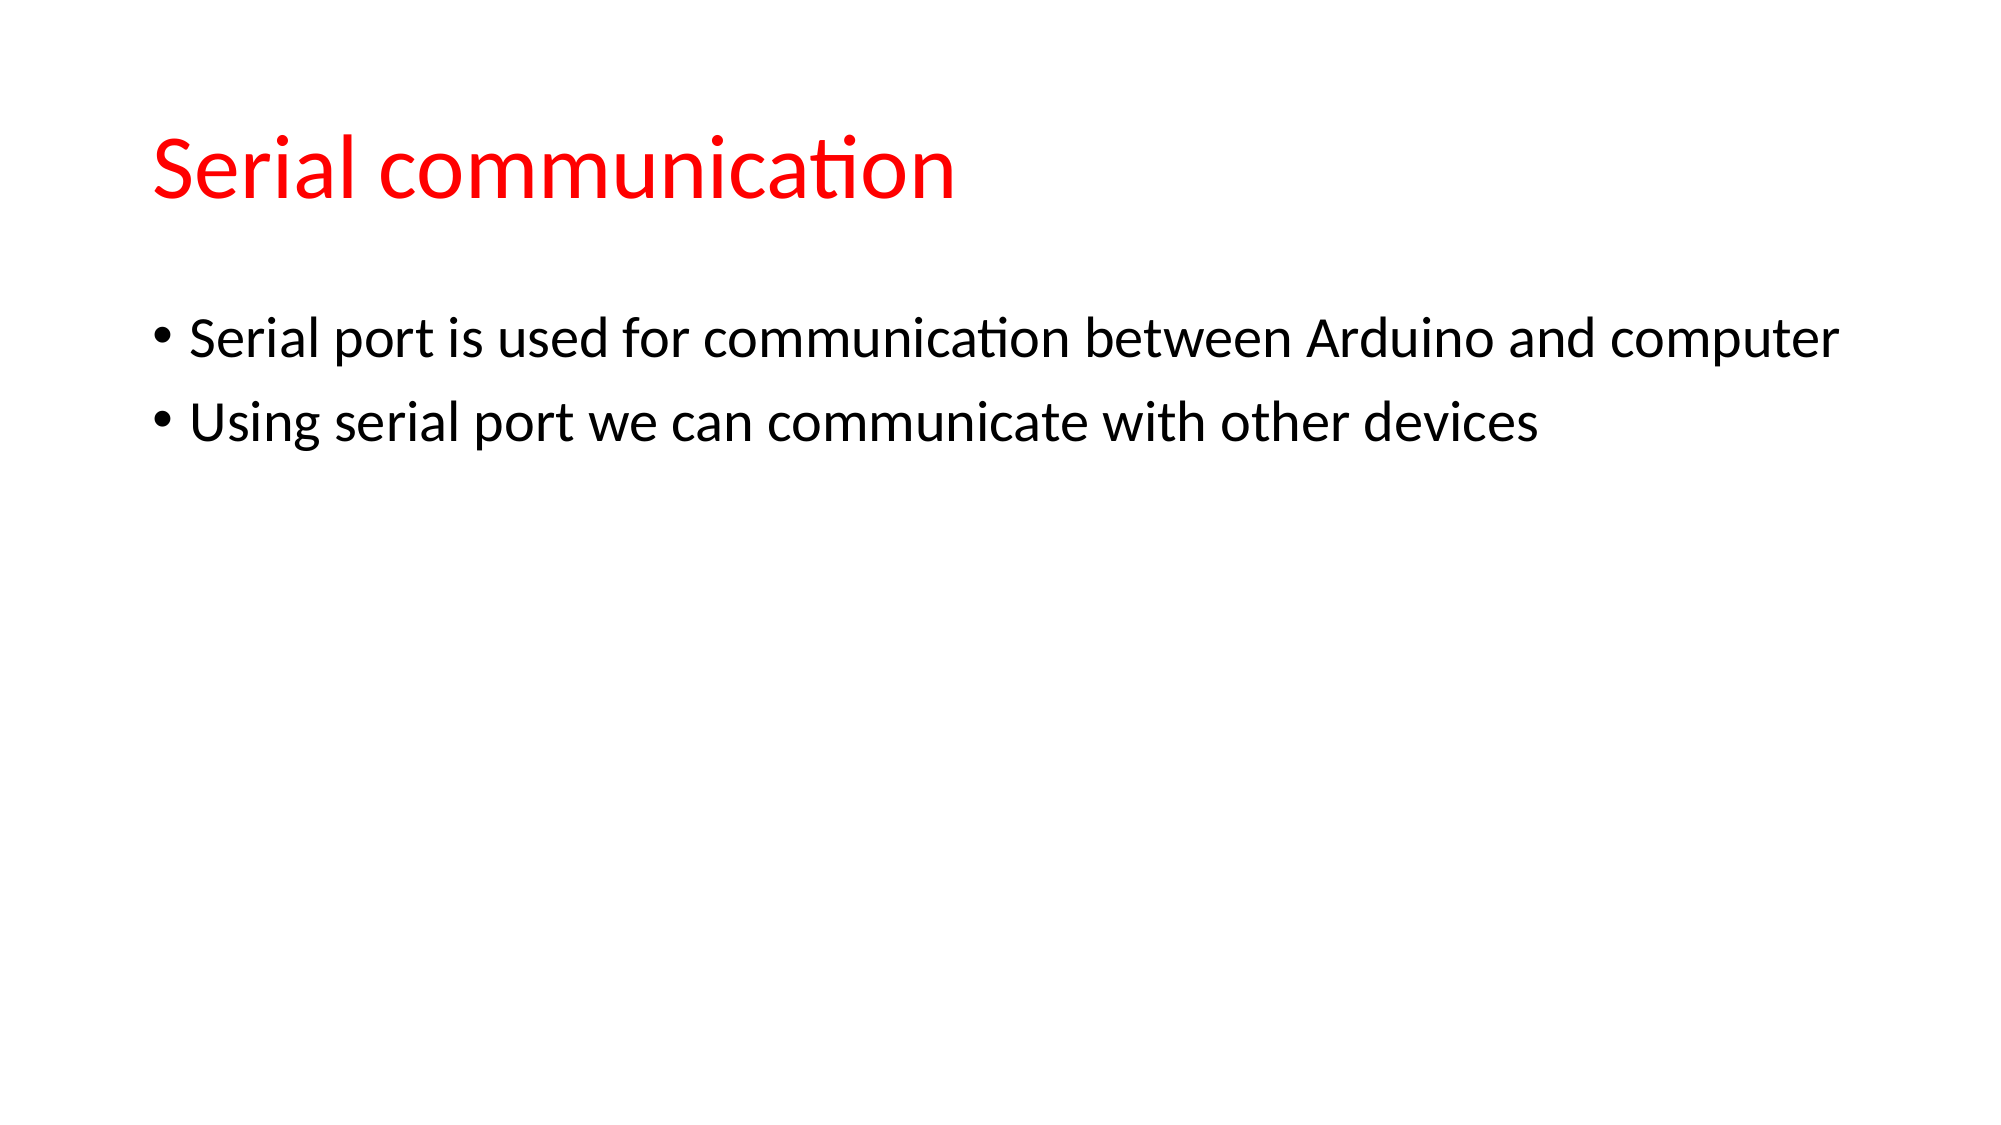

# Serial communication
Serial port is used for communication between Arduino and computer
Using serial port we can communicate with other devices